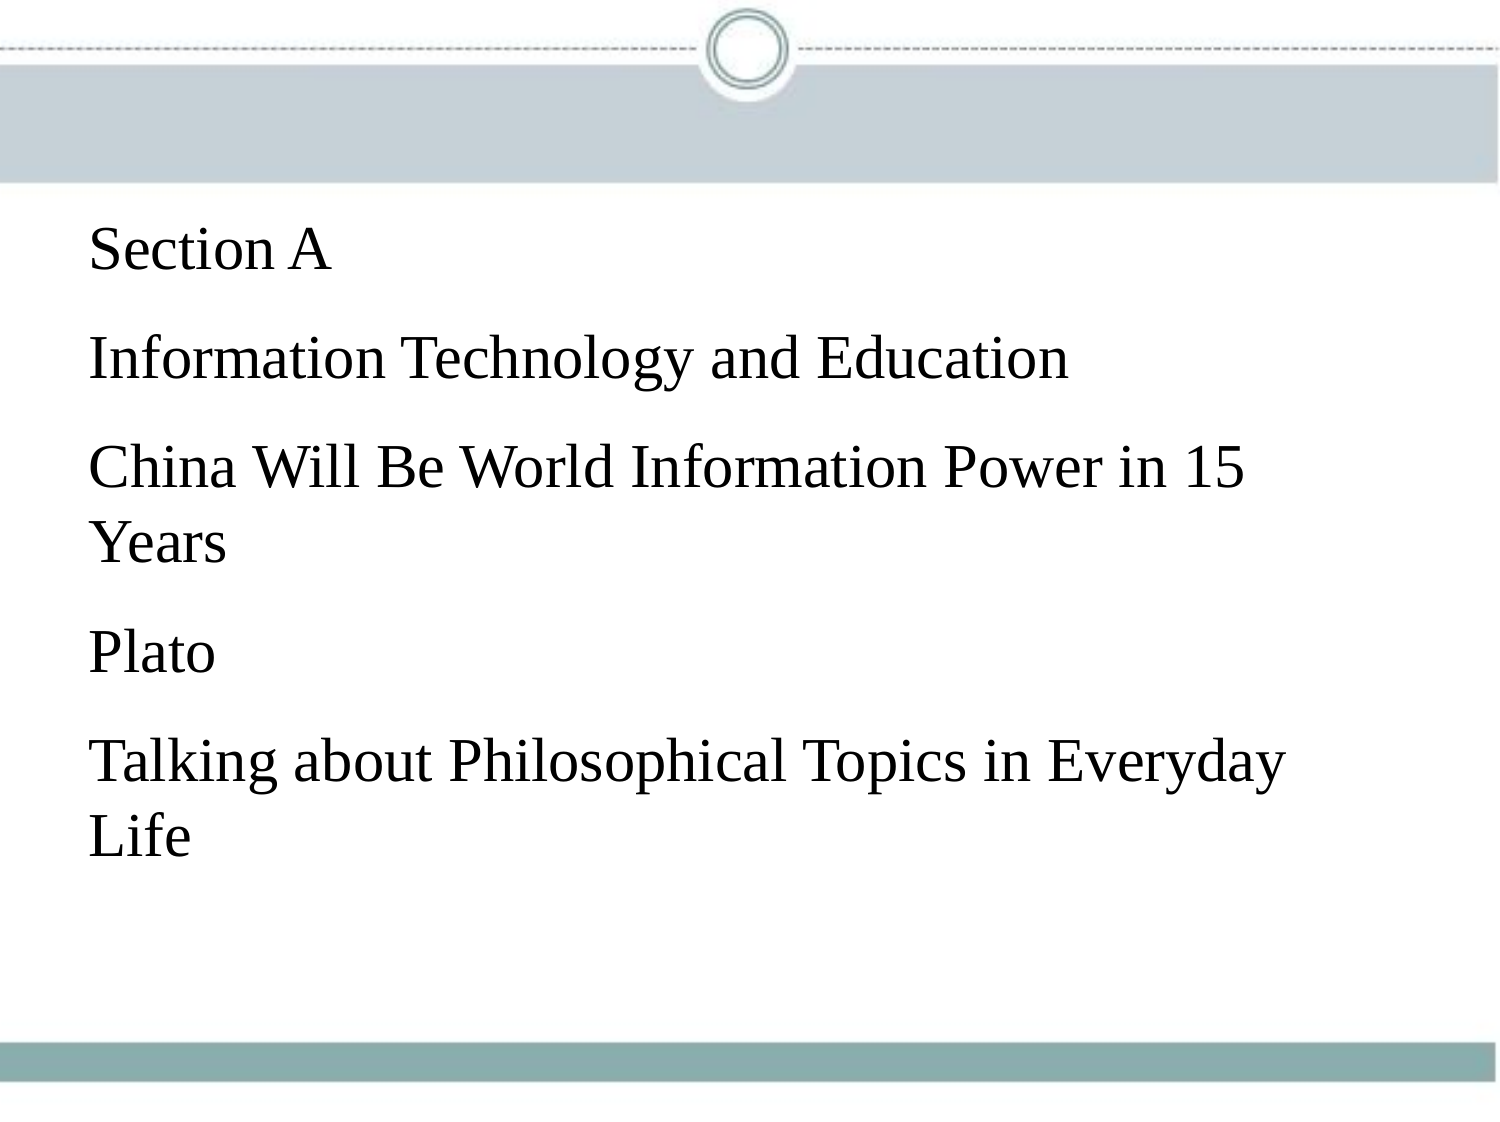

Section A
Information Technology and Education
China Will Be World Information Power in 15
Years
Plato
Talking about Philosophical Topics in Everyday
Life